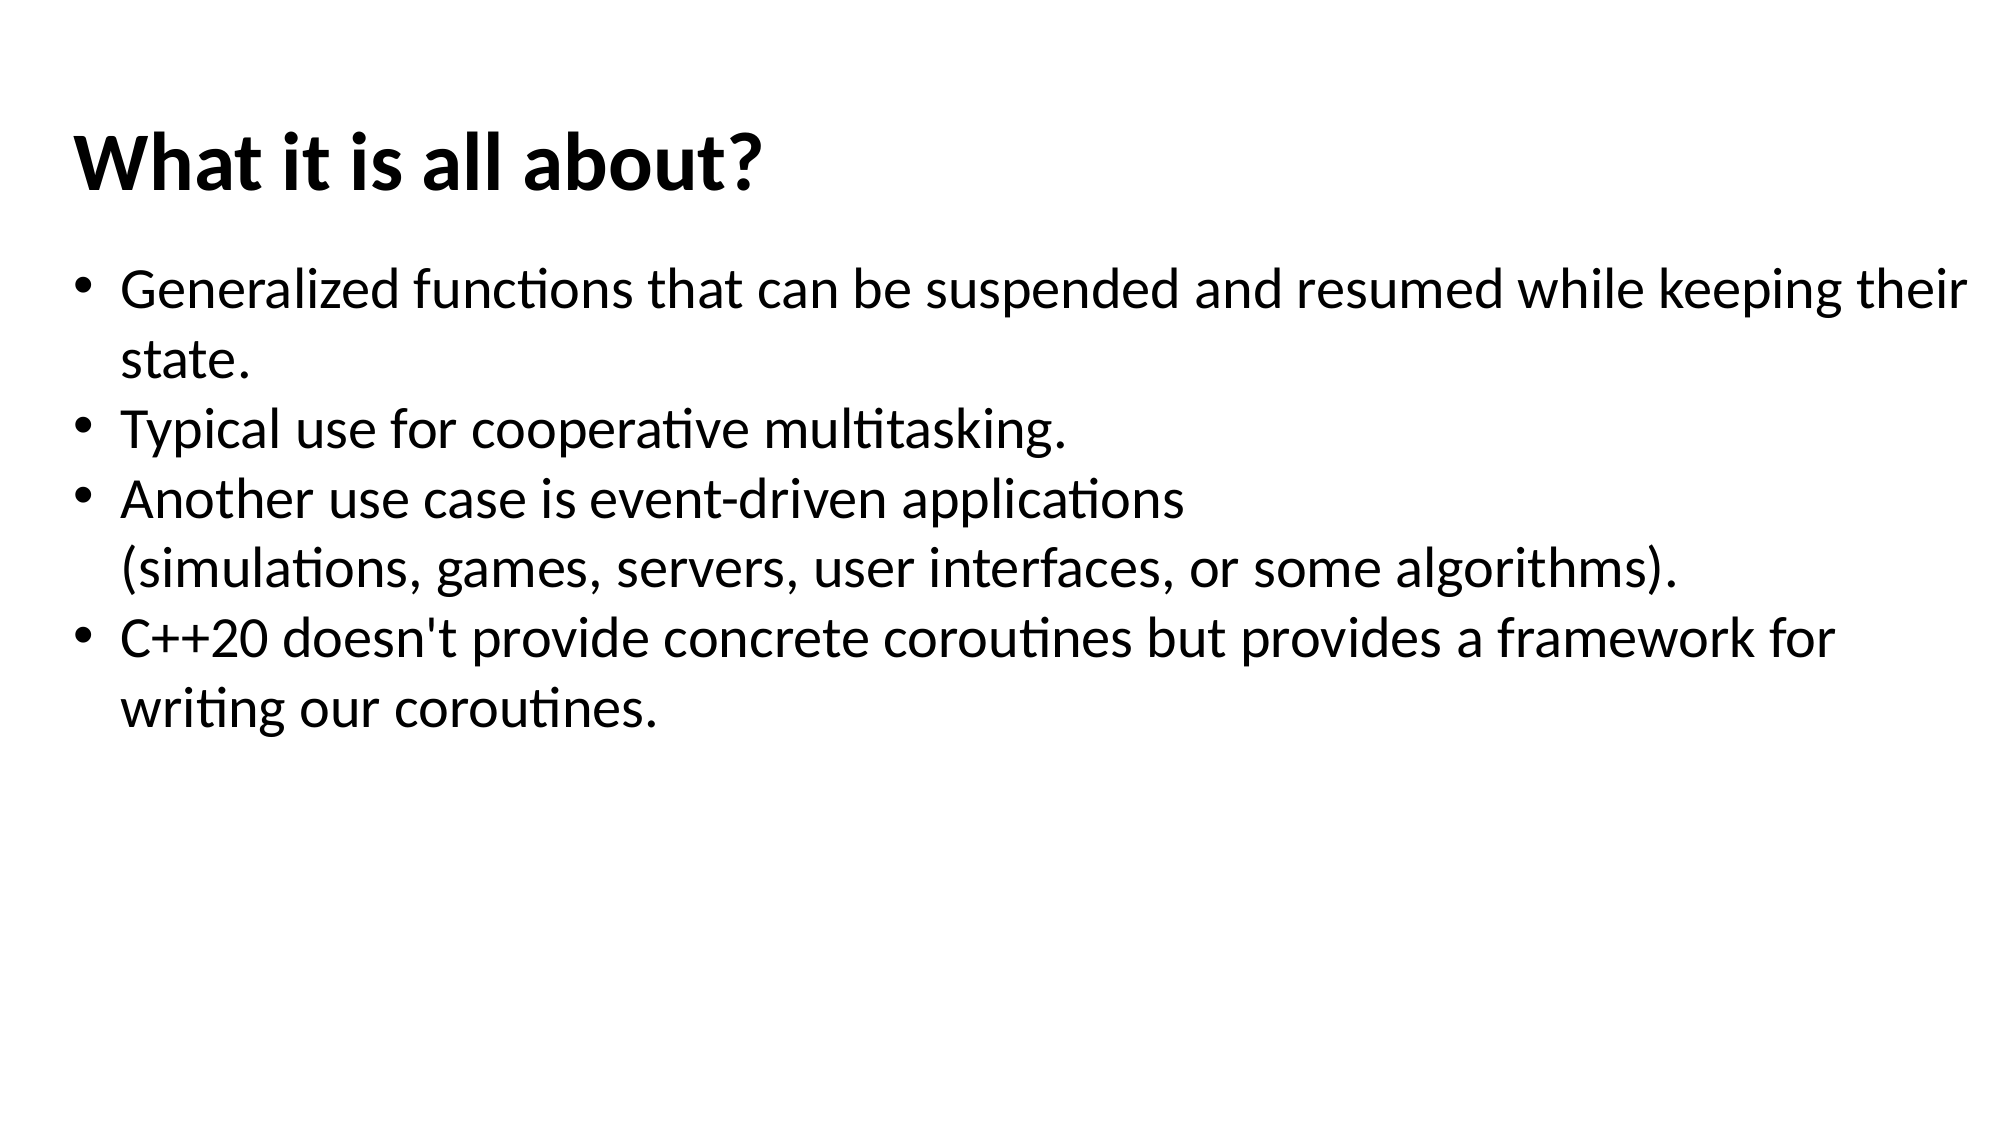

What it is all about?
Generalized functions that can be suspended and resumed while keeping their state.
Typical use for cooperative multitasking.
Another use case is event-driven applications
(simulations, games, servers, user interfaces, or some algorithms).
C++20 doesn't provide concrete coroutines but provides a framework for writing our coroutines.